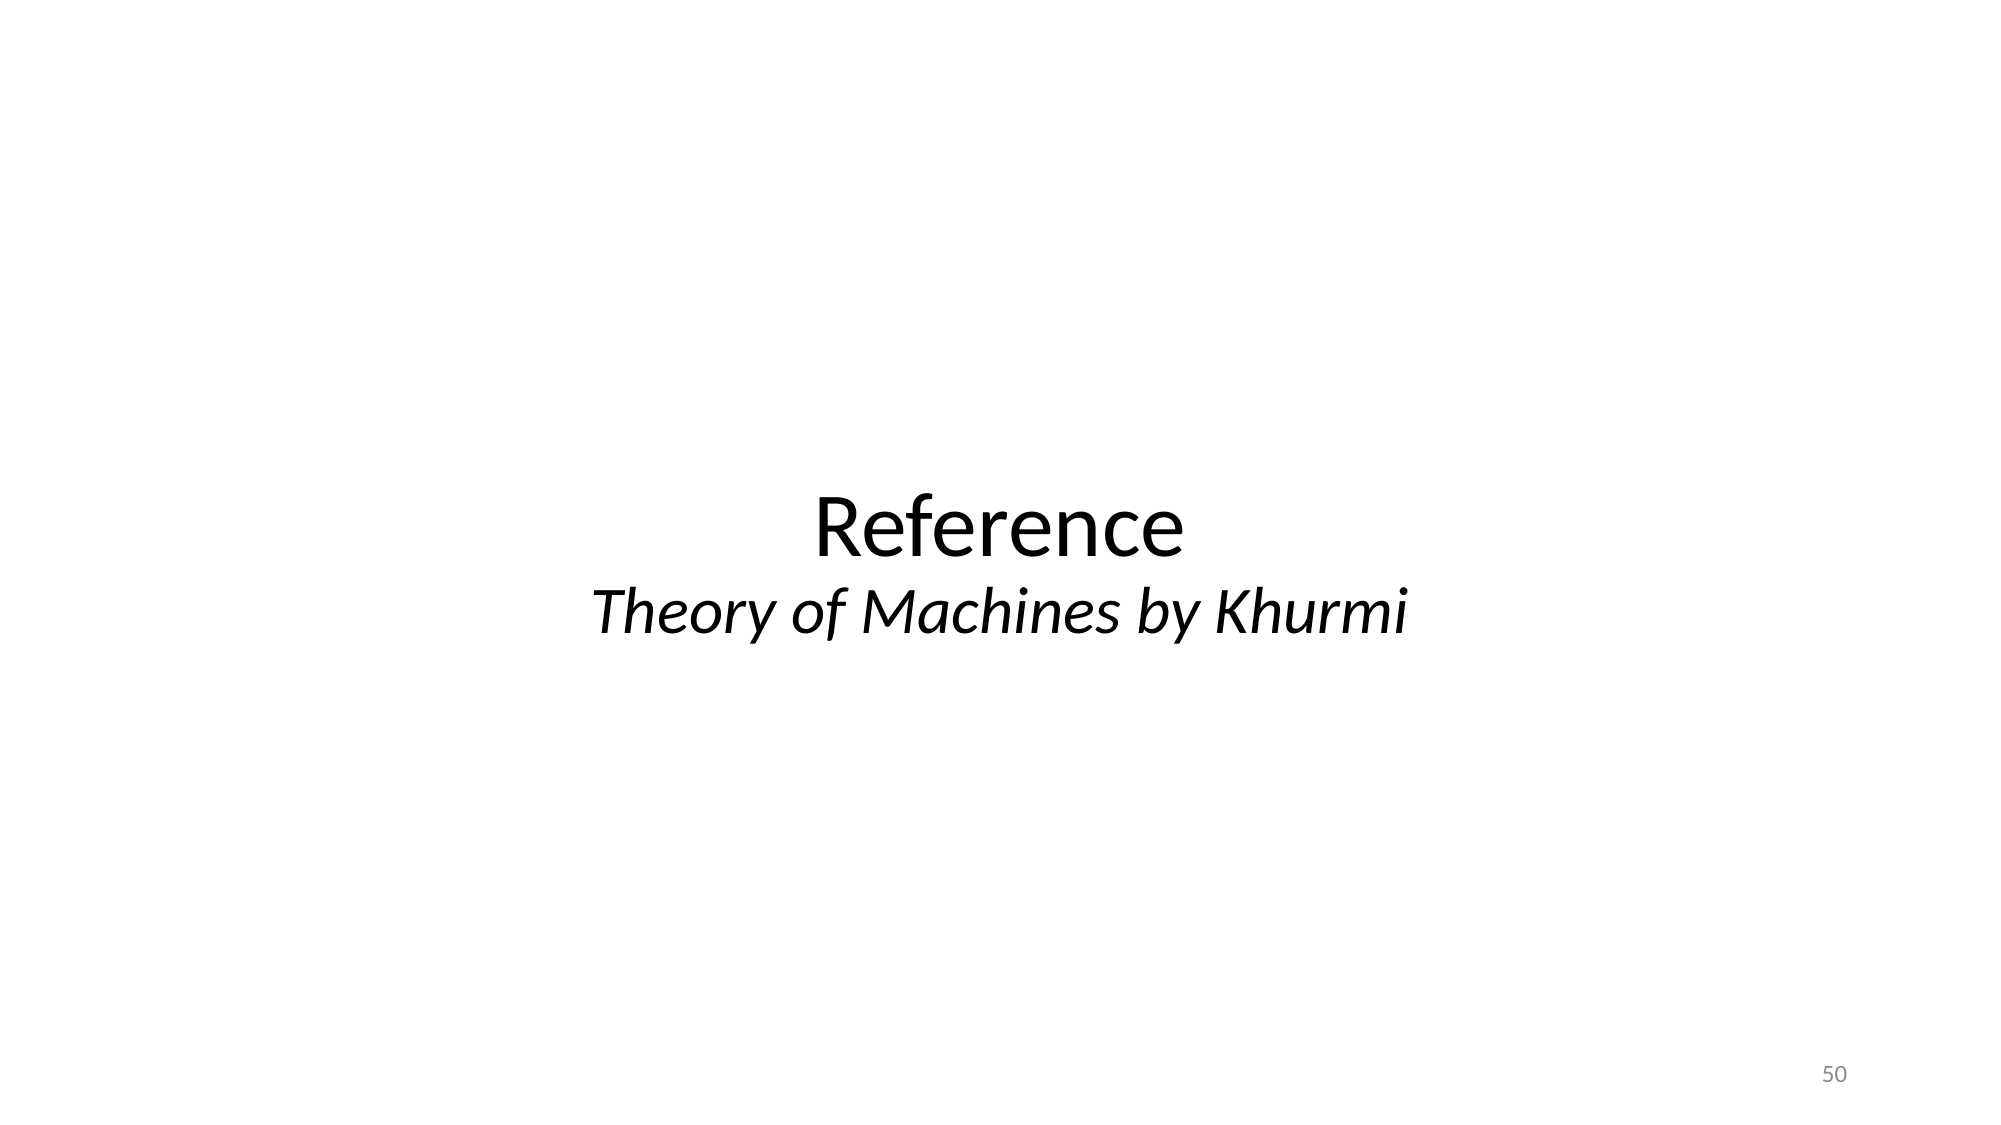

# Reference Theory of Machines by Khurmi
50